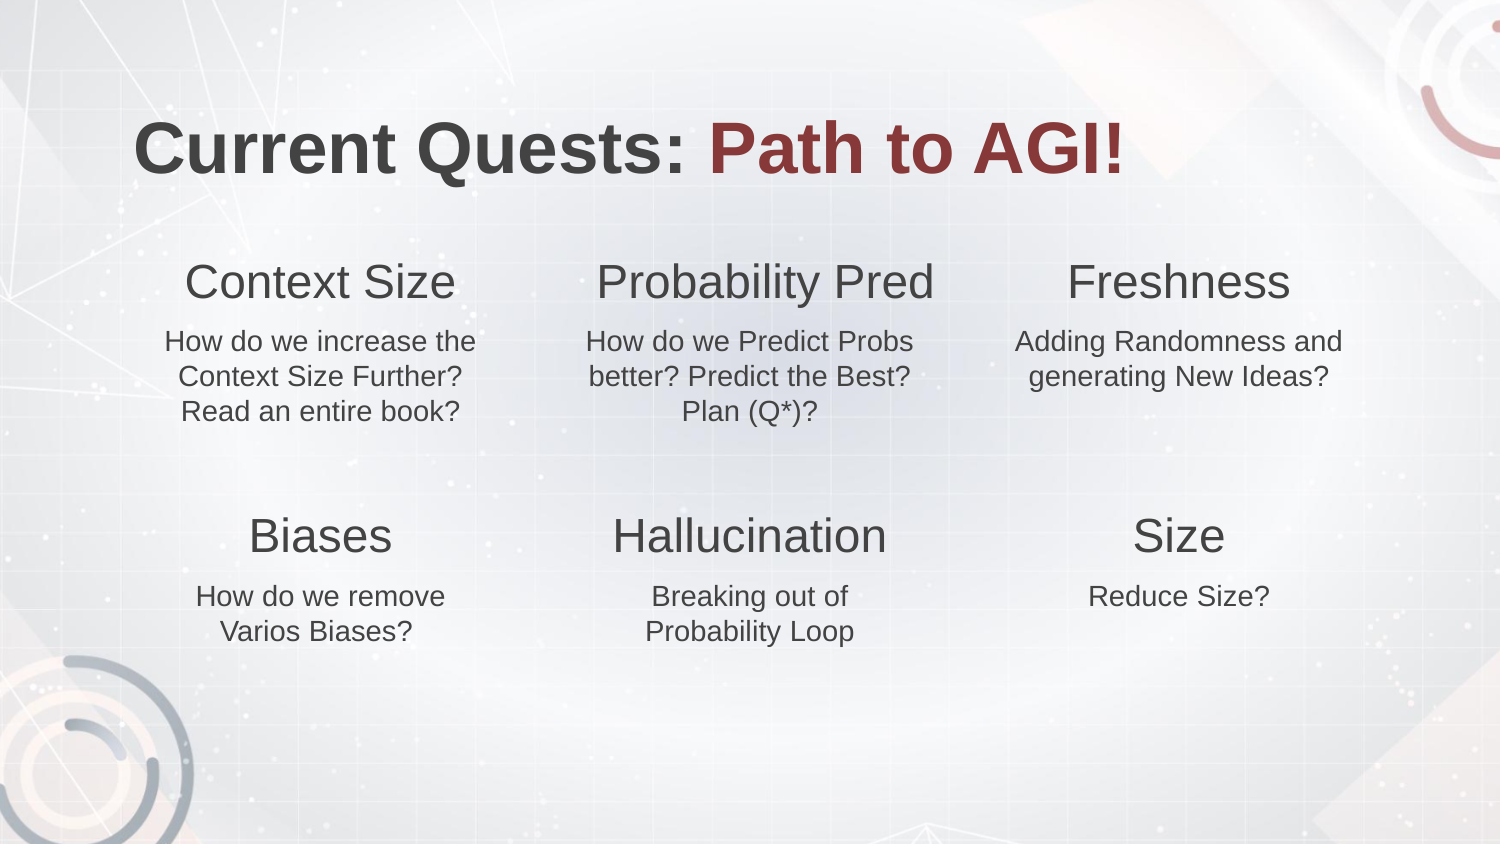

# Current Quests: Path to AGI!
Context Size
Probability Pred
Freshness
How do we increase the Context Size Further? Read an entire book?
How do we Predict Probs better? Predict the Best? Plan (Q*)?
Adding Randomness and generating New Ideas?
Biases
Hallucination
Size
How do we remove Varios Biases?
Breaking out of Probability Loop
Reduce Size?